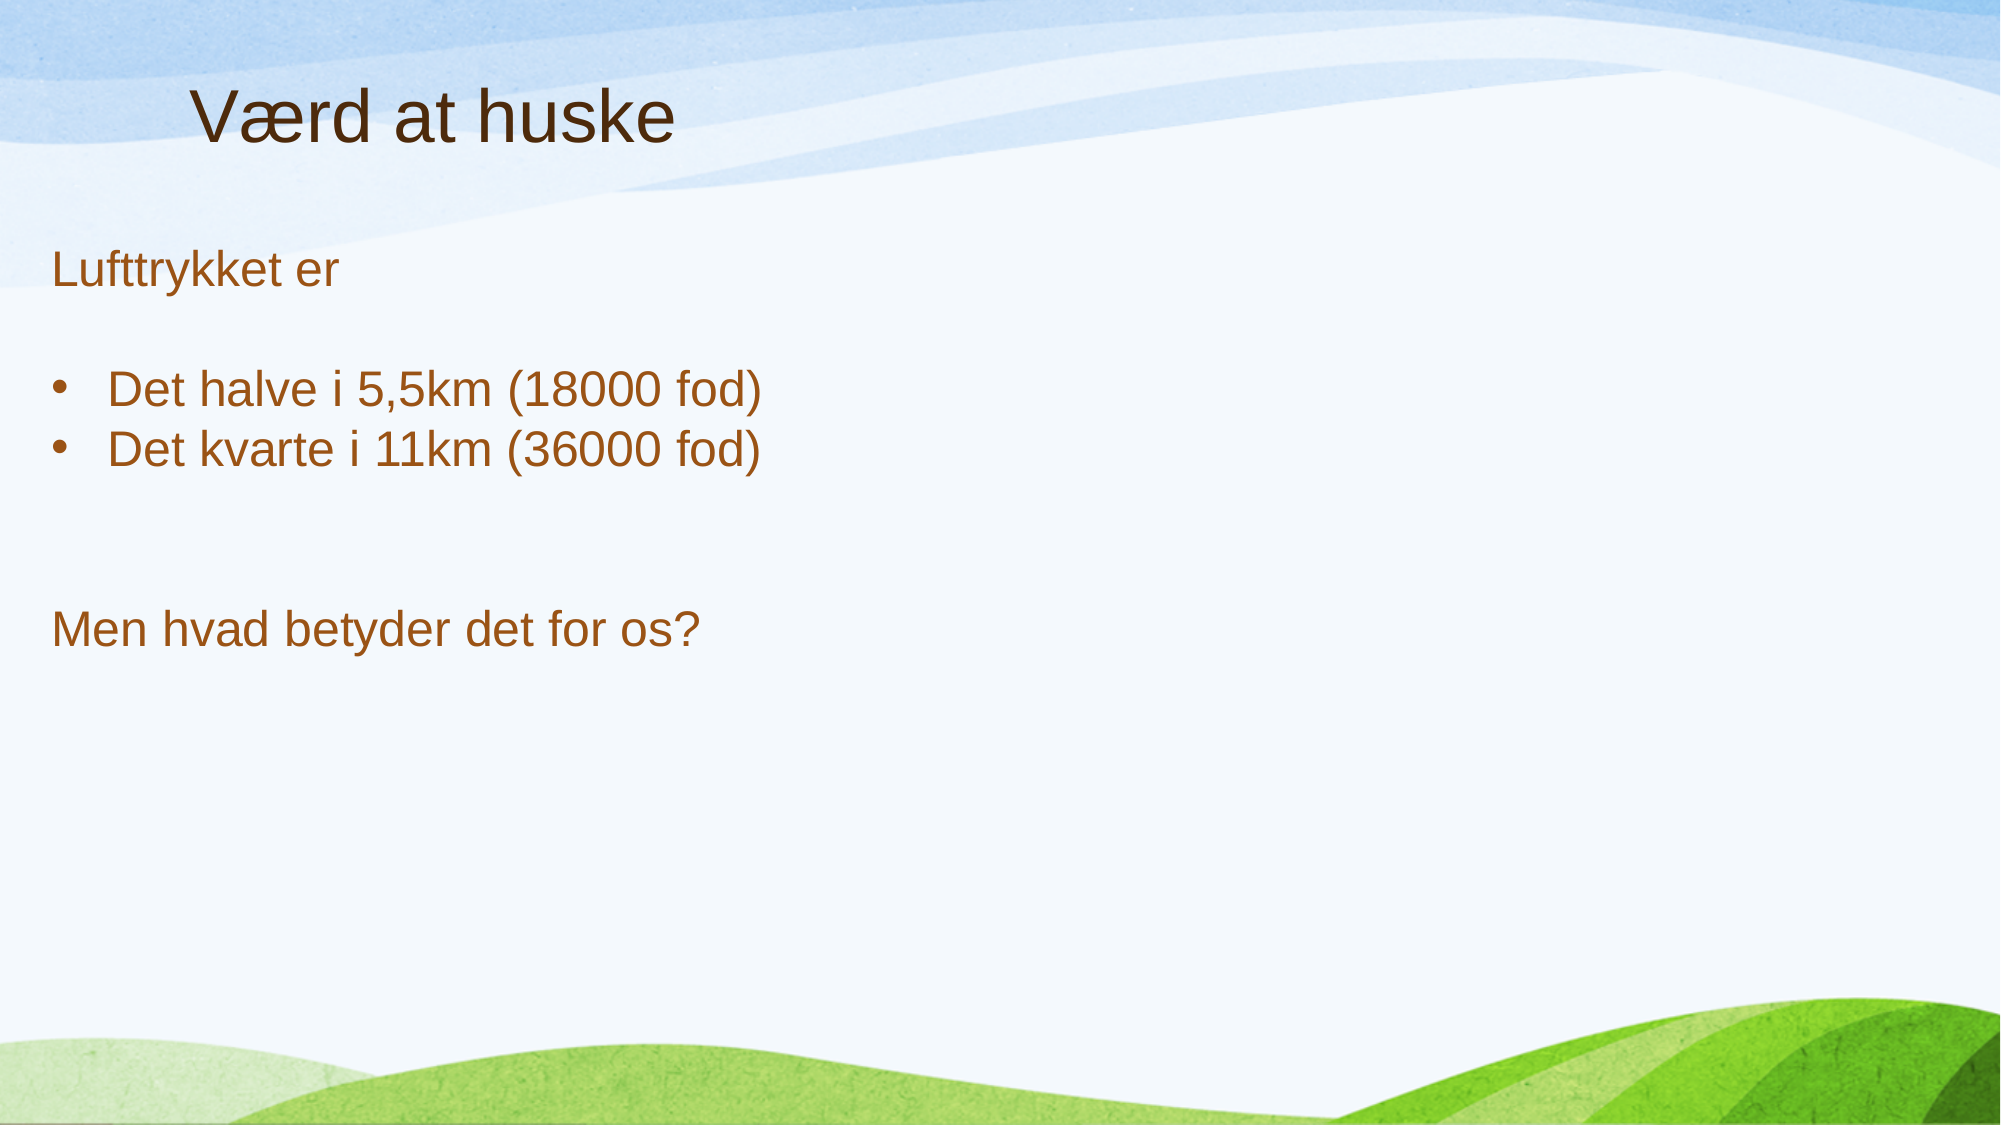

# Værd at huske
Lufttrykket er

Det halve i 5,5km (18000 fod)
Det kvarte i 11km (36000 fod)

Men hvad betyder det for os?